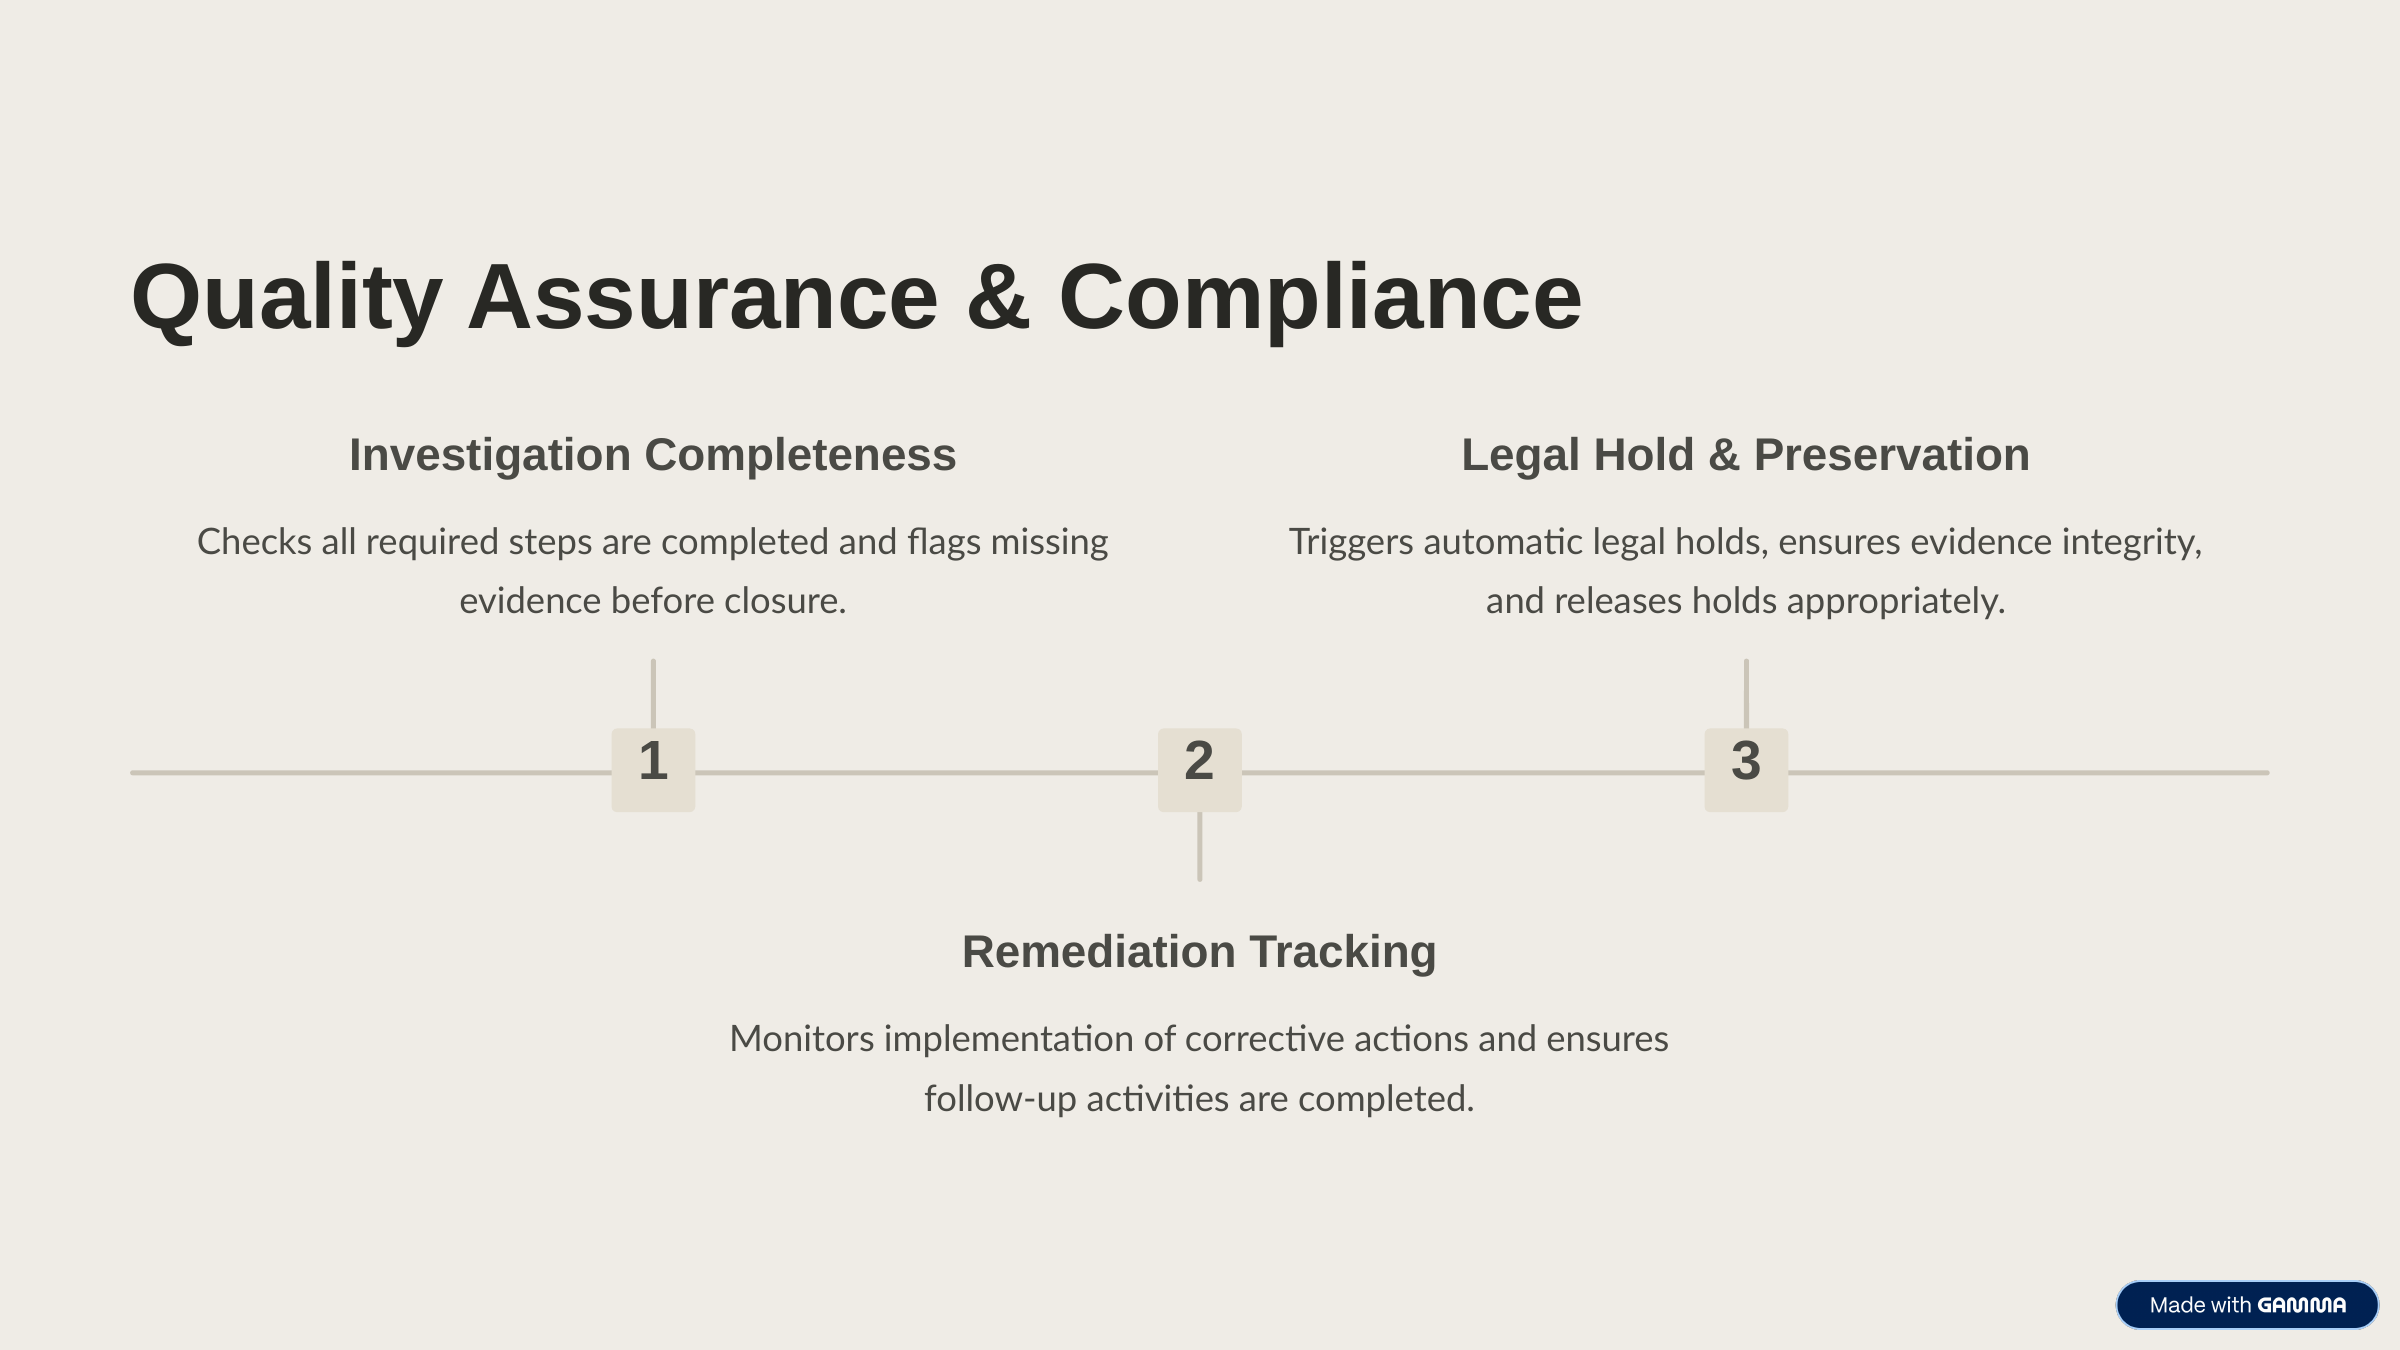

Quality Assurance & Compliance
Investigation Completeness
Legal Hold & Preservation
Checks all required steps are completed and flags missing evidence before closure.
Triggers automatic legal holds, ensures evidence integrity, and releases holds appropriately.

1
2
3

Remediation Tracking
Monitors implementation of corrective actions and ensures follow-up activities are completed.